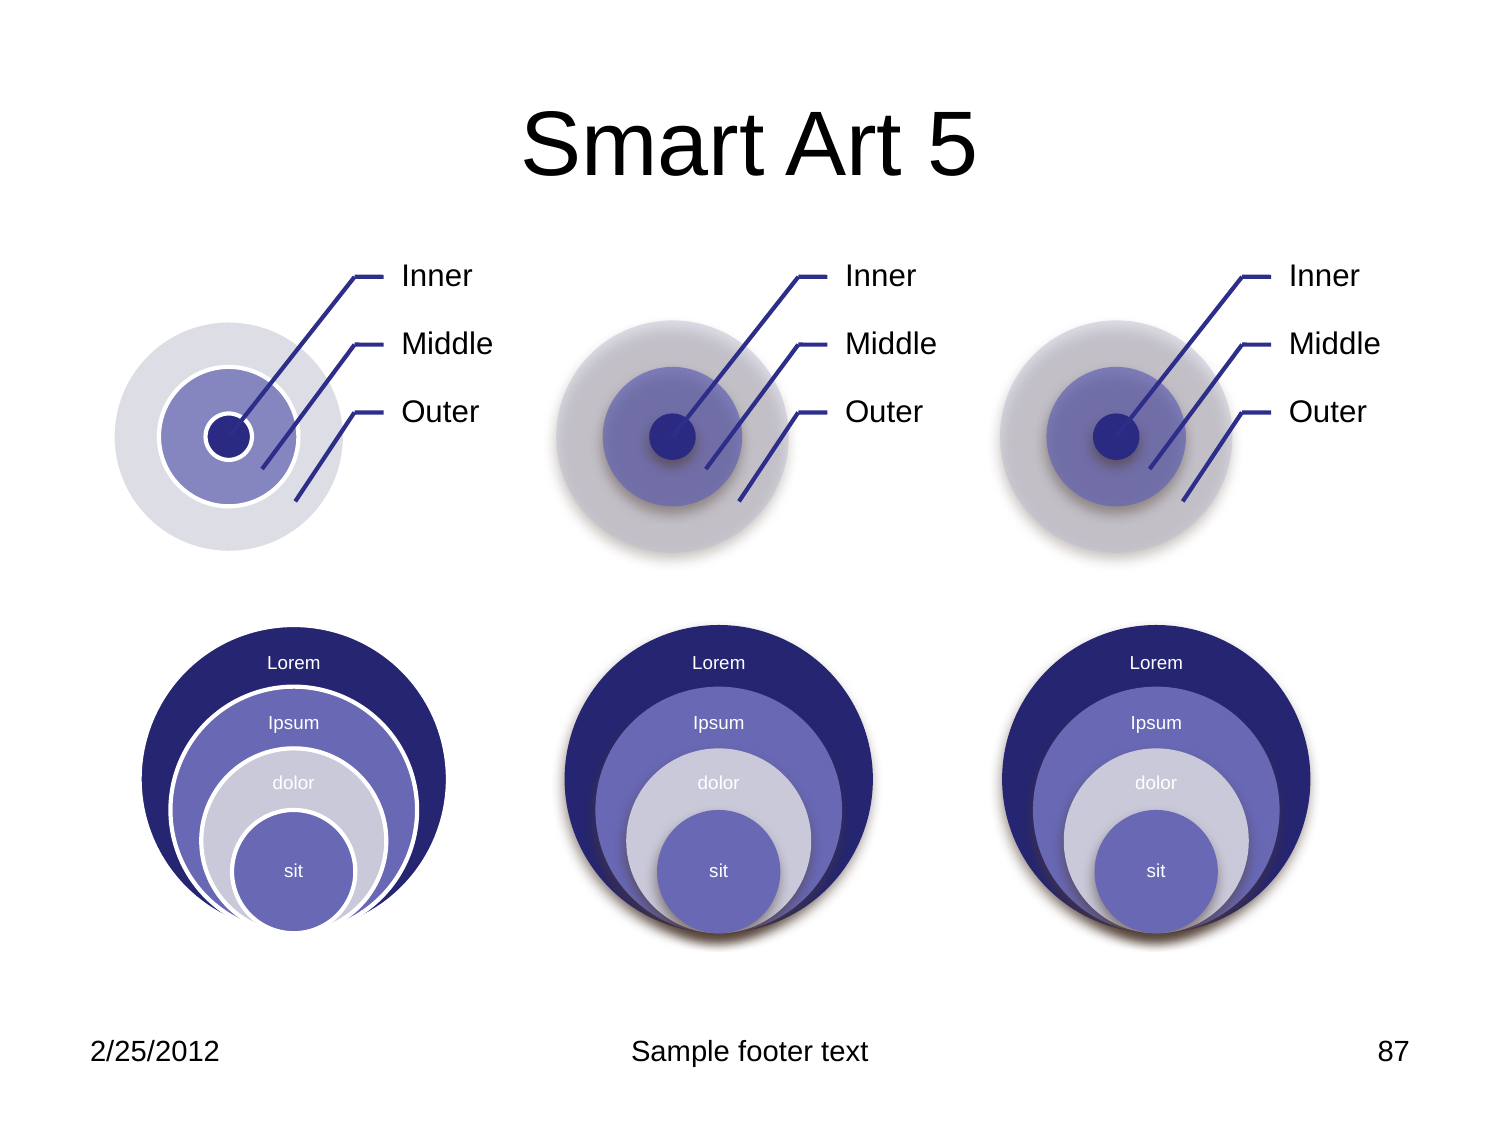

# Smart Art 5
Inner
Middle
Outer
Inner
Middle
Outer
Inner
Middle
Outer
Lorem
Ipsum
dolor
sit
Lorem
Ipsum
dolor
sit
Lorem
Ipsum
dolor
sit
2/25/2012
Sample footer text
87